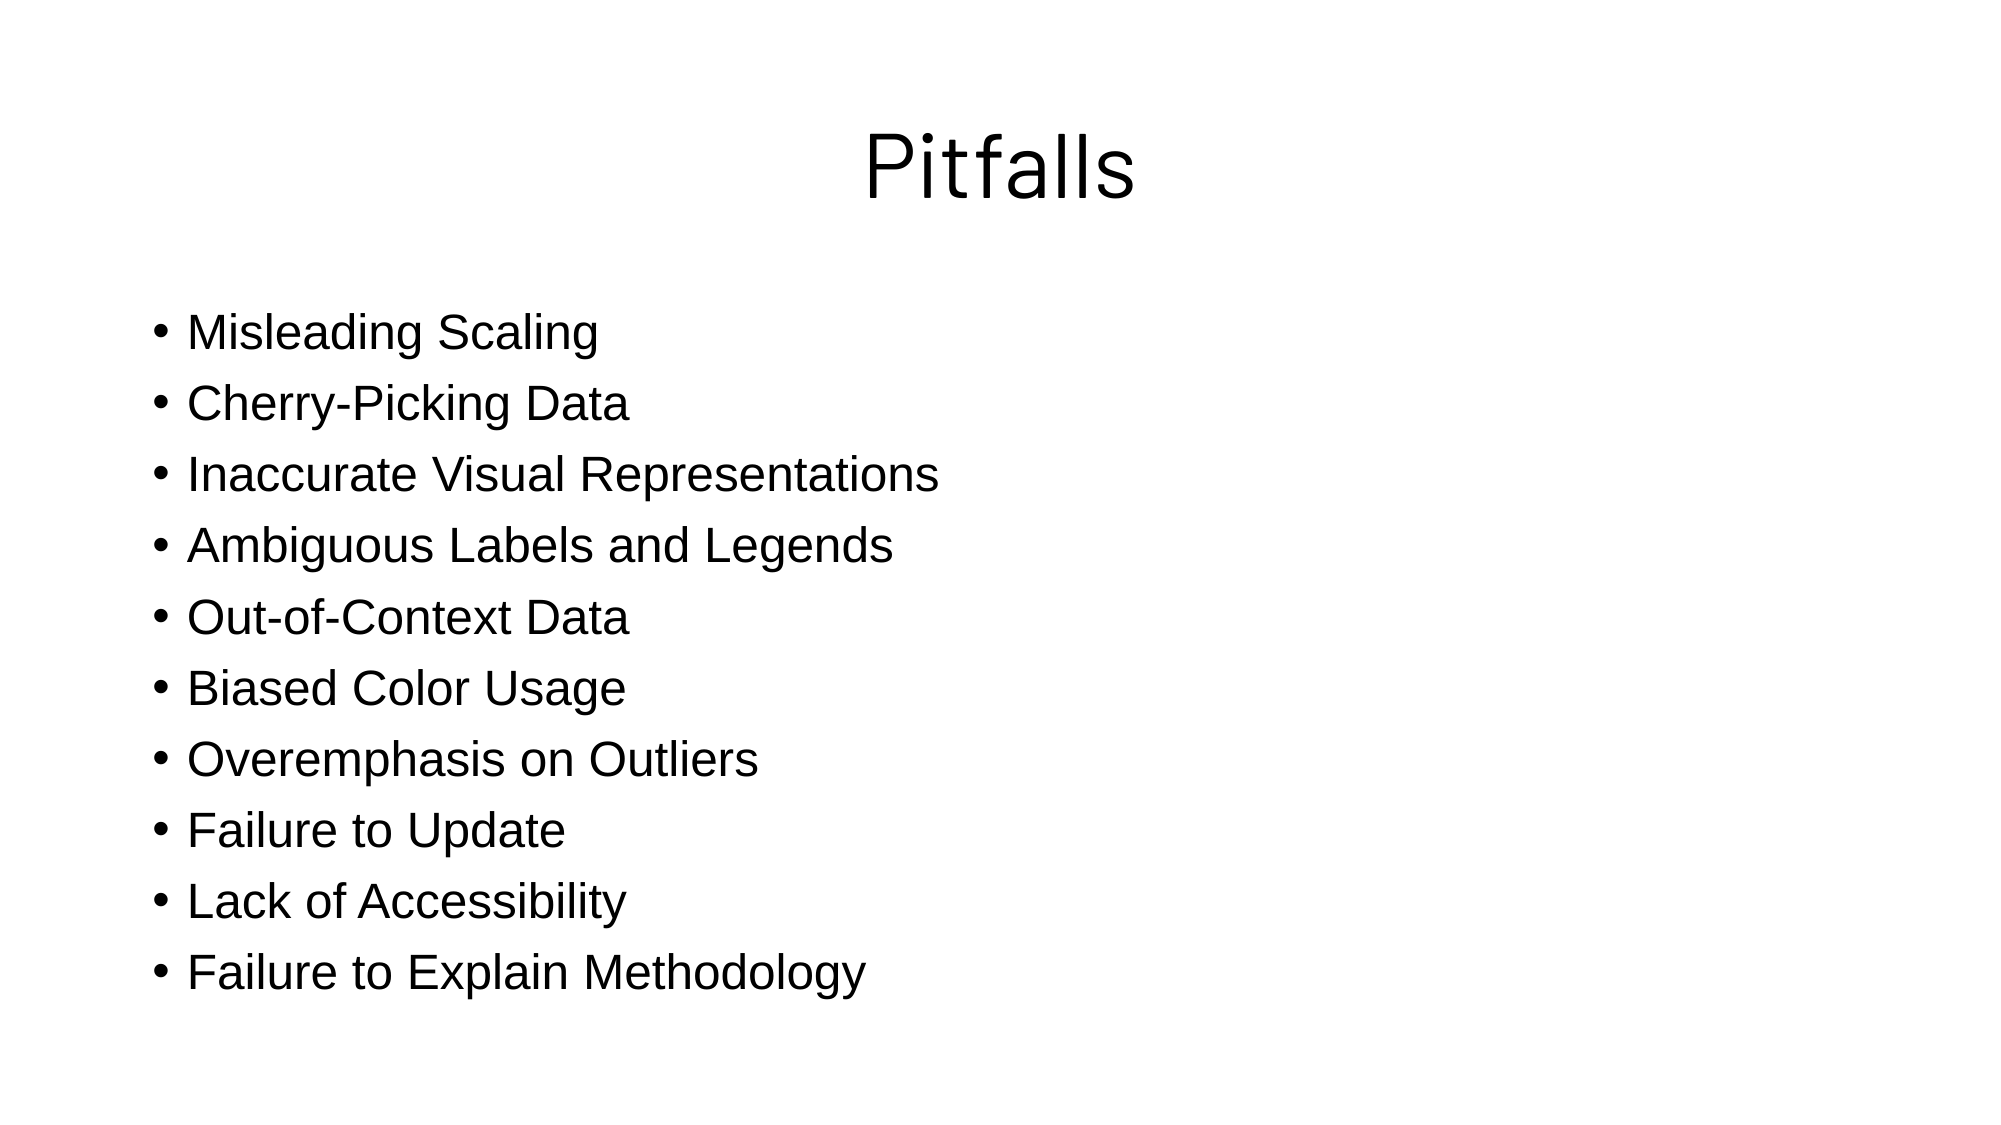

# Pitfalls
Misleading Scaling
Cherry-Picking Data
Inaccurate Visual Representations
Ambiguous Labels and Legends
Out-of-Context Data
Biased Color Usage
Overemphasis on Outliers
Failure to Update
Lack of Accessibility
Failure to Explain Methodology